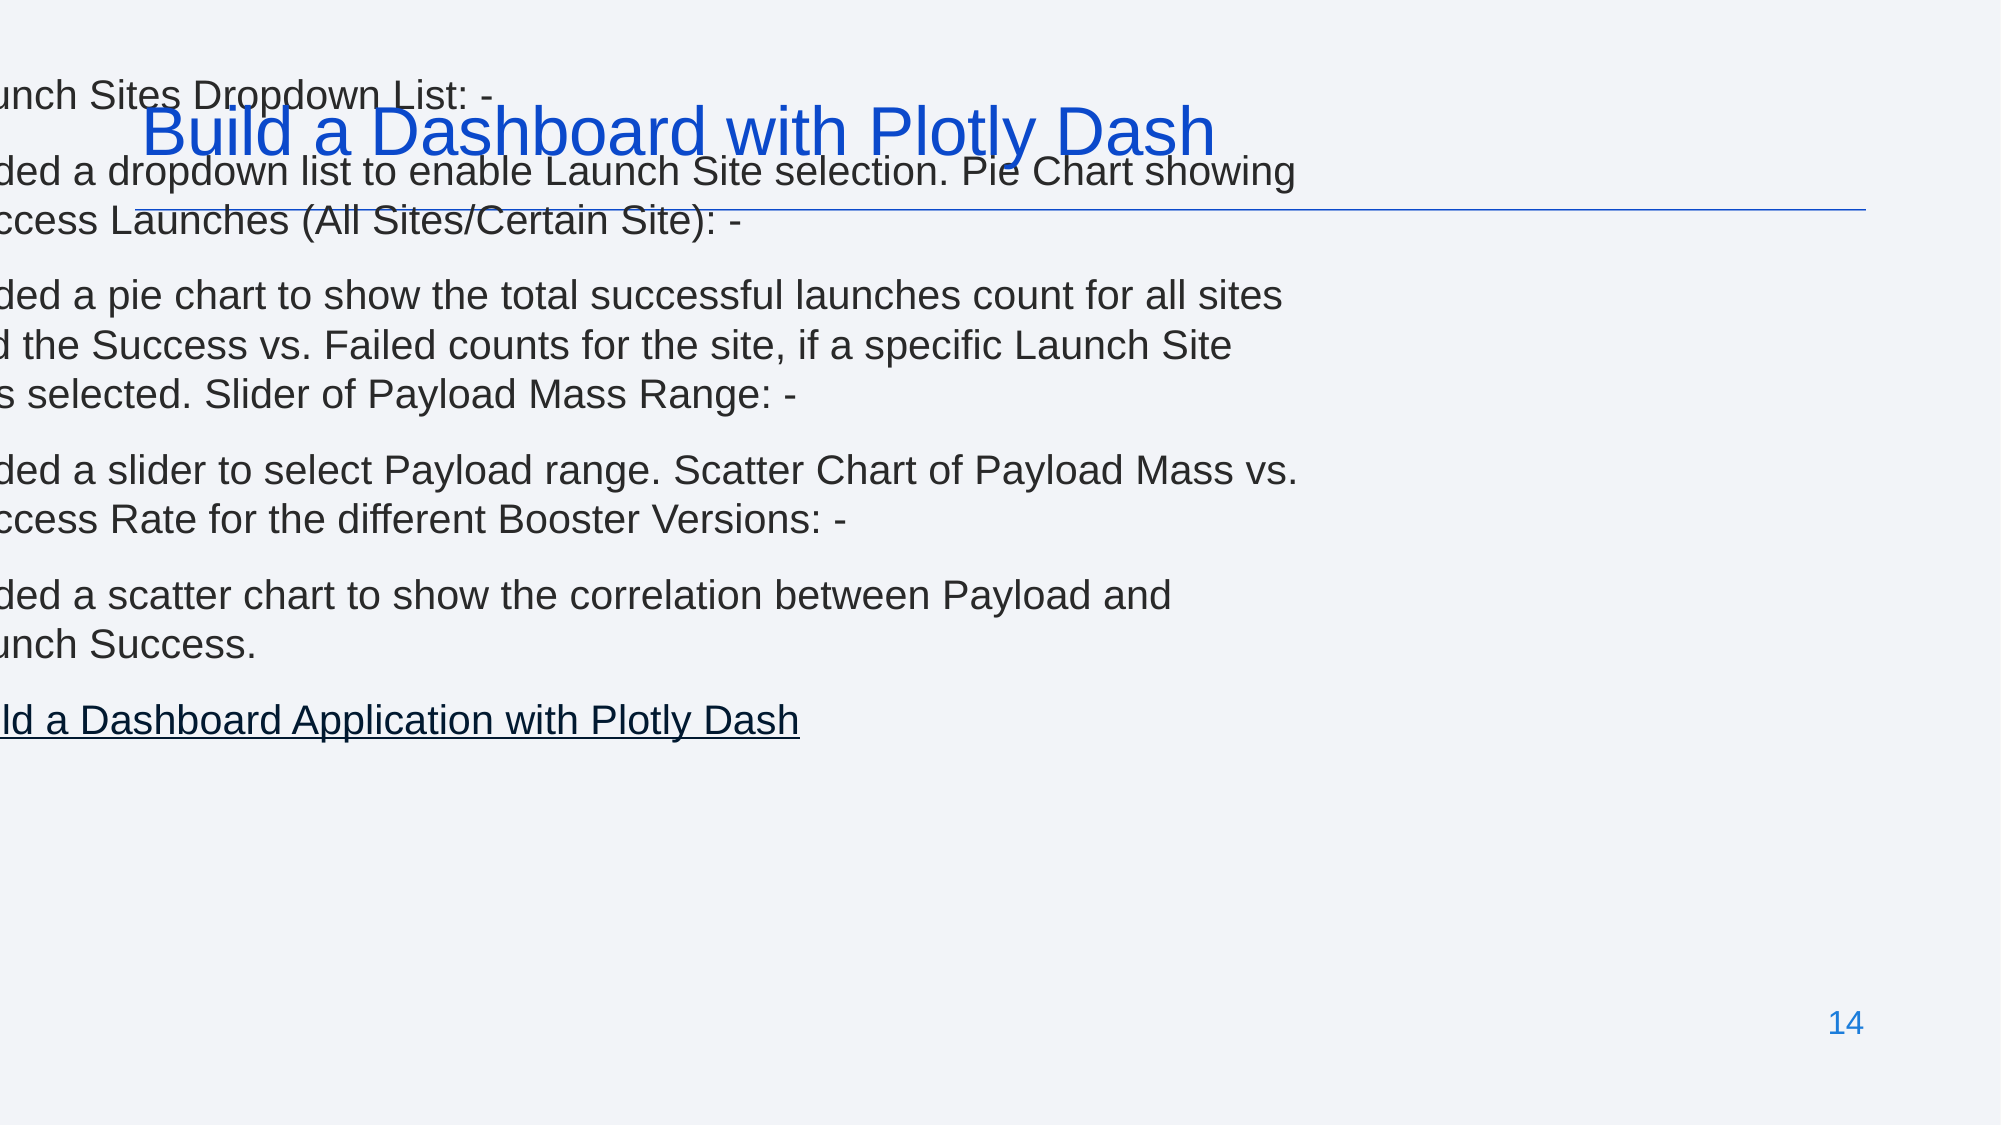

Launch Sites Dropdown List: -
Added a dropdown list to enable Launch Site selection. Pie Chart showing Success Launches (All Sites/Certain Site): -
Added a pie chart to show the total successful launches count for all sites and the Success vs. Failed counts for the site, if a specific Launch Site was selected. Slider of Payload Mass Range: -
Added a slider to select Payload range. Scatter Chart of Payload Mass vs. Success Rate for the different Booster Versions: -
Added a scatter chart to show the correlation between Payload and Launch Success.
Build a Dashboard Application with Plotly Dash

Build a Dashboard with Plotly Dash
14